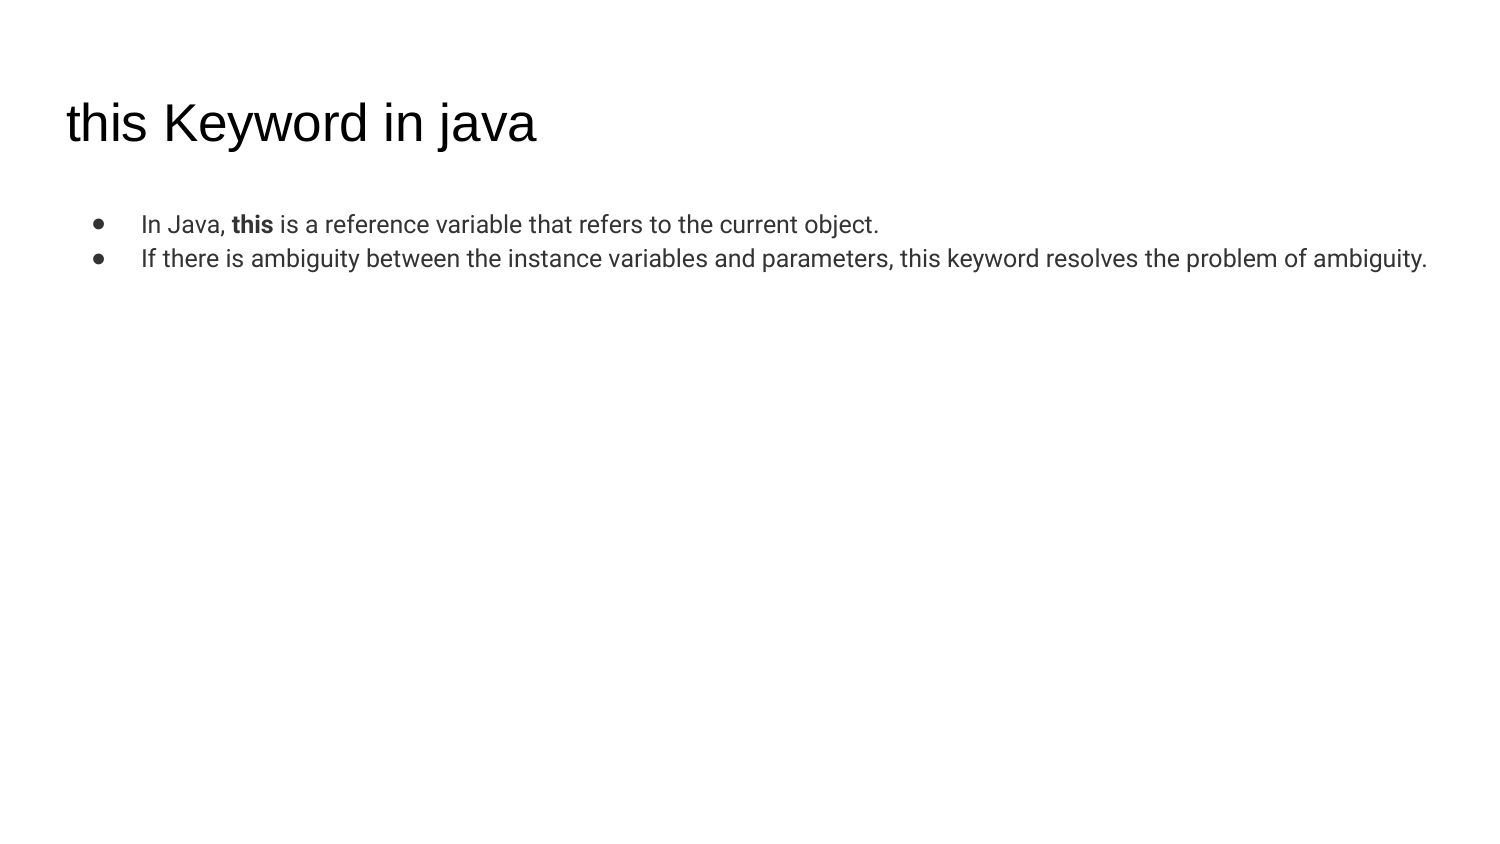

# this Keyword in java
In Java, this is a reference variable that refers to the current object.
If there is ambiguity between the instance variables and parameters, this keyword resolves the problem of ambiguity.